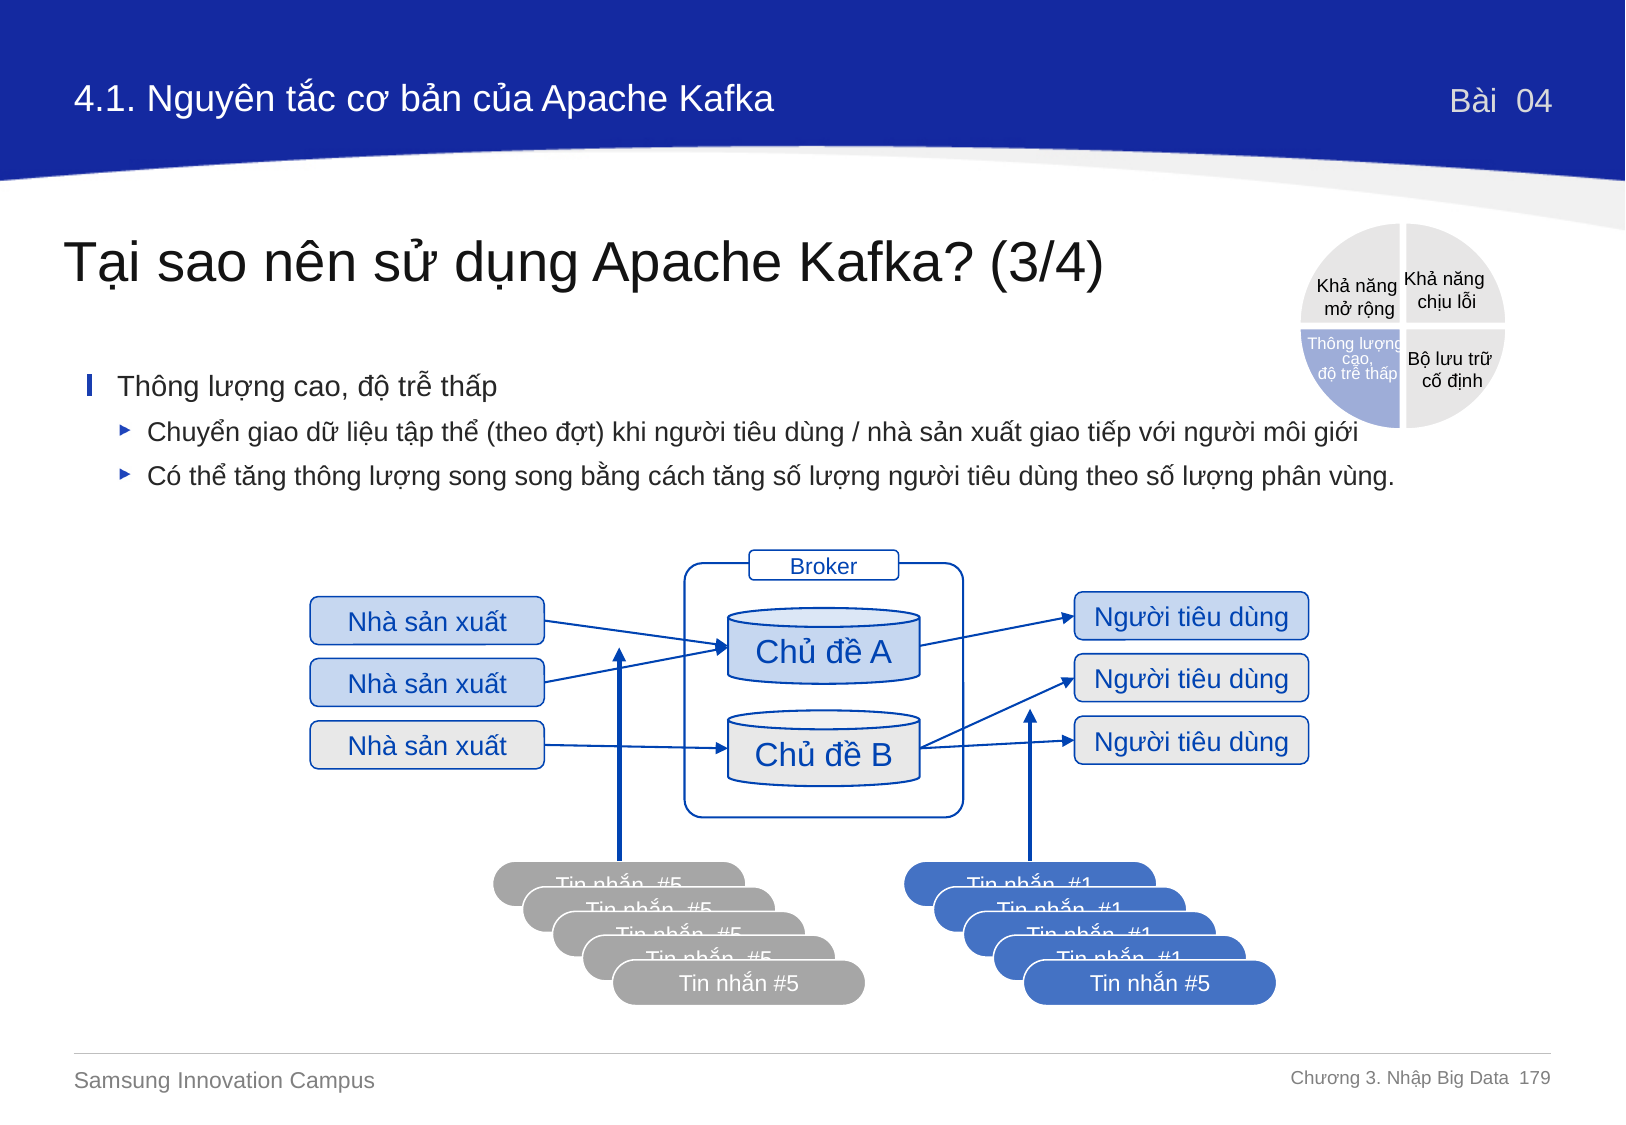

4.1. Nguyên tắc cơ bản của Apache Kafka
Bài  04
Tại sao nên sử dụng Apache Kafka? (3/4)

Khả năng
chịu lỗi
Khả năng
mở rộng
Thông lượng
cao,
độ trễ thấp
Bộ lưu trữ
cố định
Thông lượng cao, độ trễ thấp
Chuyển giao dữ liệu tập thể (theo đợt) khi người tiêu dùng / nhà sản xuất giao tiếp với người môi giới
Có thể tăng thông lượng song song bằng cách tăng số lượng người tiêu dùng theo số lượng phân vùng.
Broker

Chủ đề A
Chủ đề B
Người tiêu dùng
Người tiêu dùng
Người tiêu dùng
Nhà sản xuất
Nhà sản xuất
Nhà sản xuất
Tin nhắn  #5
Tin nhắn  #5
Tin nhắn  #5
Tin nhắn  #5
Tin nhắn #5
Tin nhắn  #1
Tin nhắn  #1
Tin nhắn  #1
Tin nhắn  #1
Tin nhắn #5